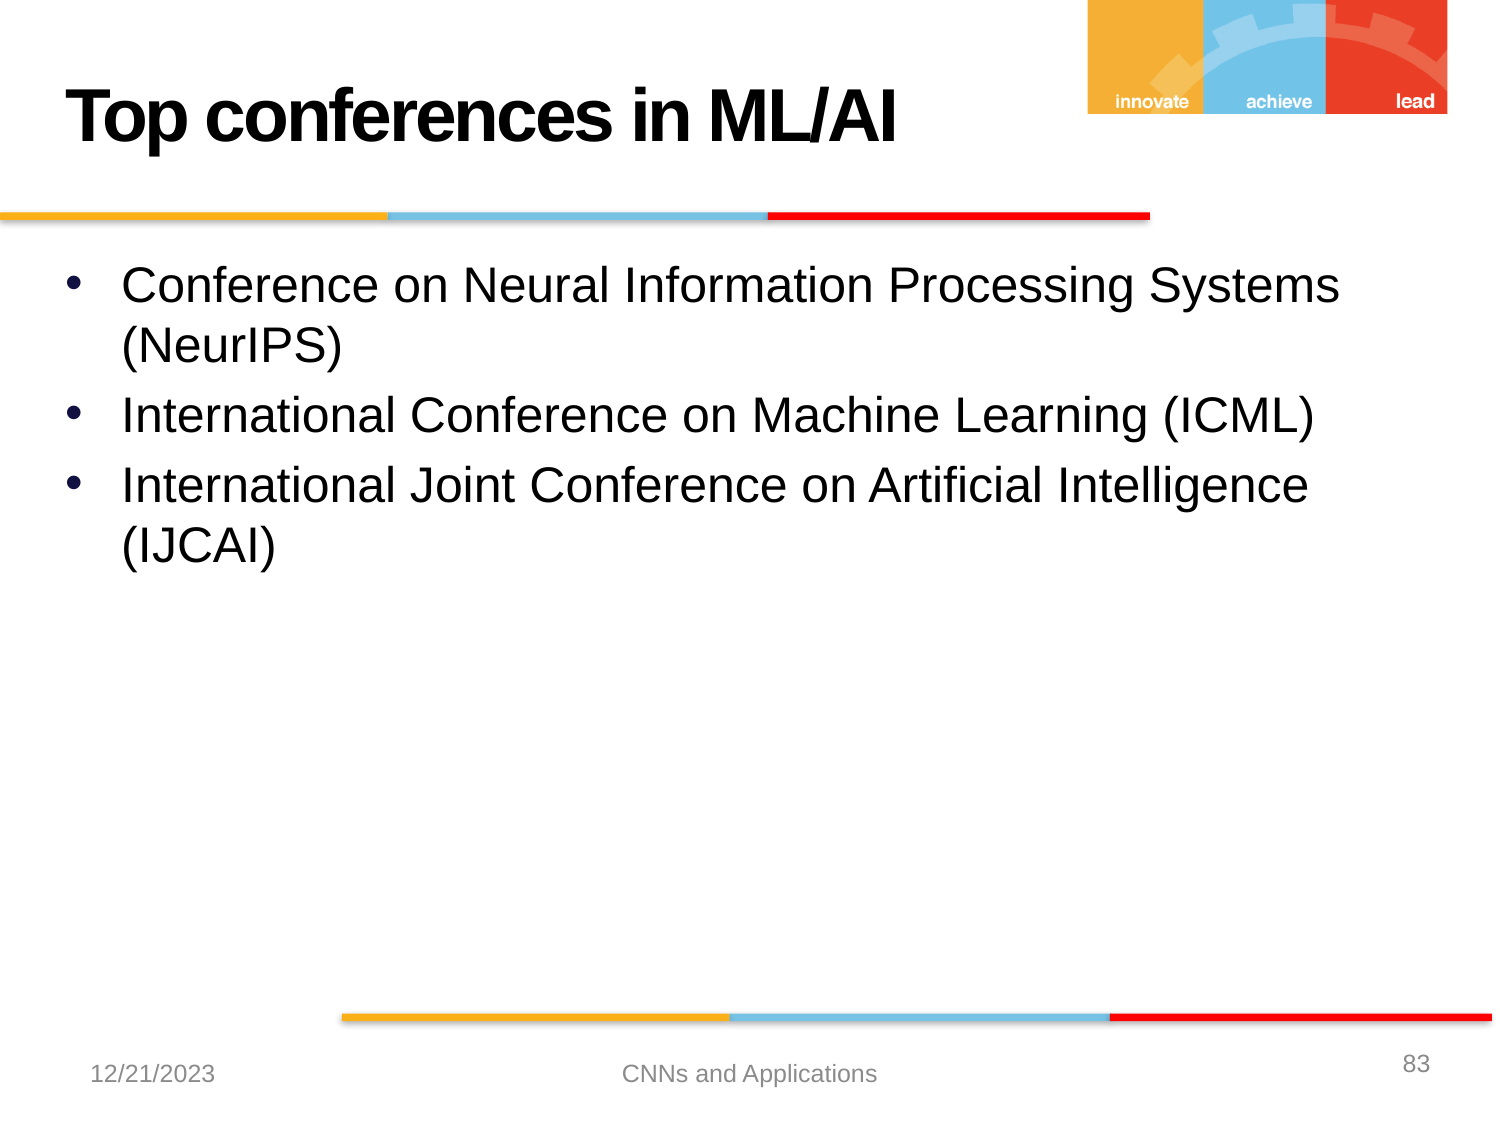

Top conferences in ML/AI
Conference on Neural Information Processing Systems (NeurIPS)
International Conference on Machine Learning (ICML)
International Joint Conference on Artificial Intelligence (IJCAI)
83
12/21/2023
CNNs and Applications